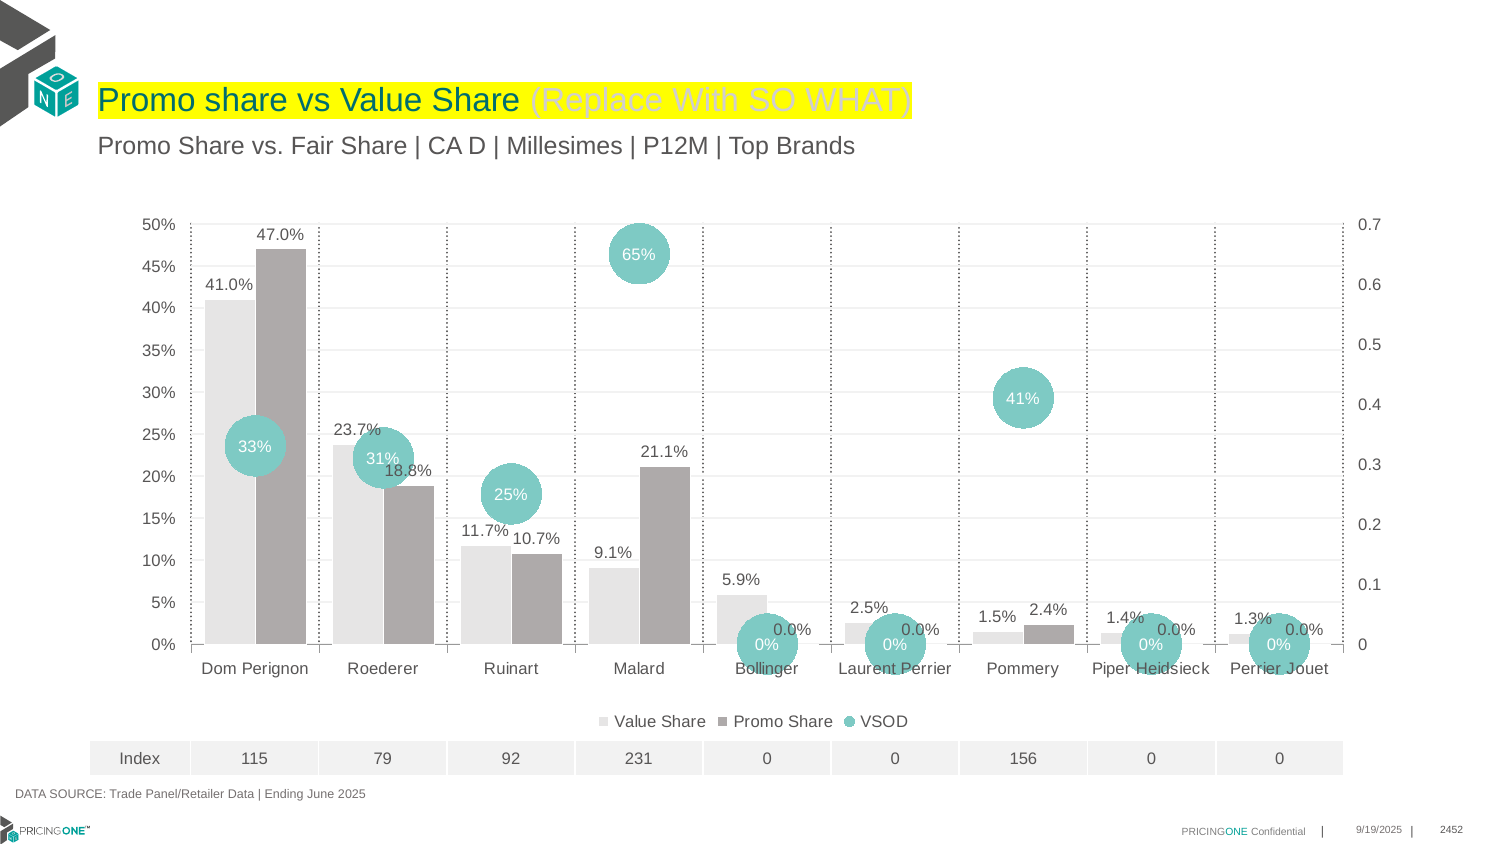

# Promo share vs Value Share (Replace With SO WHAT)
Promo Share vs. Fair Share | CA D | Millesimes | P12M | Top Brands

### Chart

| Category | Value Share | Promo Share | VSOD |
|---|---|---|---|
| Dom Perignon | 0.409759096448468 | 0.4700427674967025 | 0.33 |
| Roederer | 0.23749238335654596 | 0.18804708421599584 | 0.31 |
| Ruinart | 0.11731535080083566 | 0.10744833926216076 | 0.25 |
| Malard | 0.09147316765320335 | 0.21095967065030577 | 0.65 |
| Bollinger | 0.05932005135793872 | 0.0 | 0.0 |
| Laurent Perrier | 0.025347101323119778 | 0.0 | 0.0 |
| Pommery | 0.015094555188022284 | 0.023502138374835127 | 0.41 |
| Piper Heidsieck | 0.014058147632311977 | 0.0 | 0.0 |
| Perrier Jouet | 0.012815002611420613 | 0.0 | 0.0 |
| Index | 115 | 79 | 92 | 231 | 0 | 0 | 156 | 0 | 0 |
| --- | --- | --- | --- | --- | --- | --- | --- | --- | --- |
DATA SOURCE: Trade Panel/Retailer Data | Ending June 2025

9/19/2025
2452